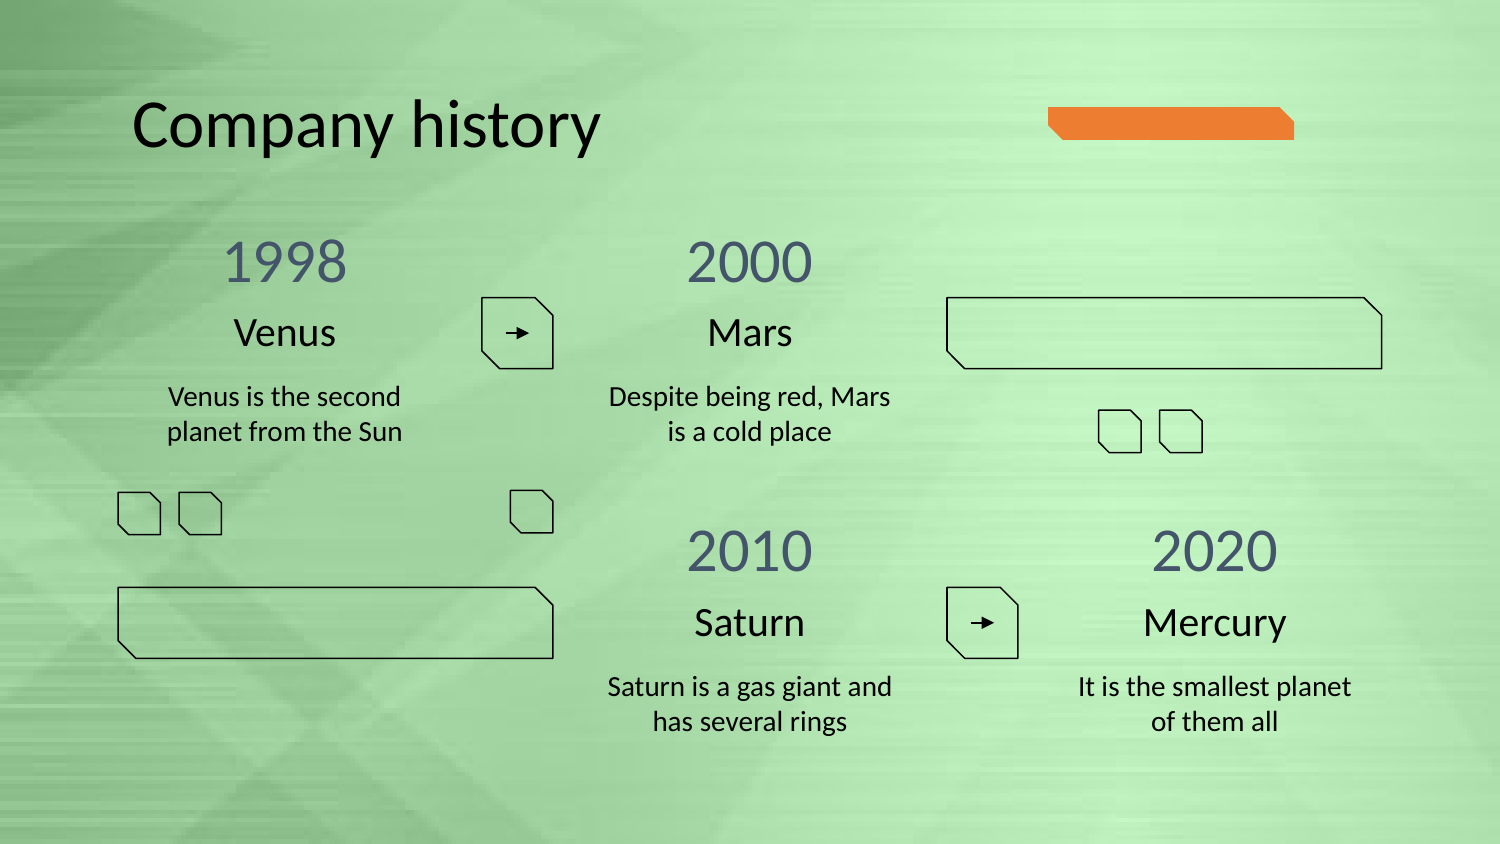

# Company history

1998
2000
Venus
Mars

Venus is the second planet from the Sun
Despite being red, Mars is a cold place

2010
2020
Saturn
Mercury

Saturn is a gas giant and has several rings
It is the smallest planet of them all